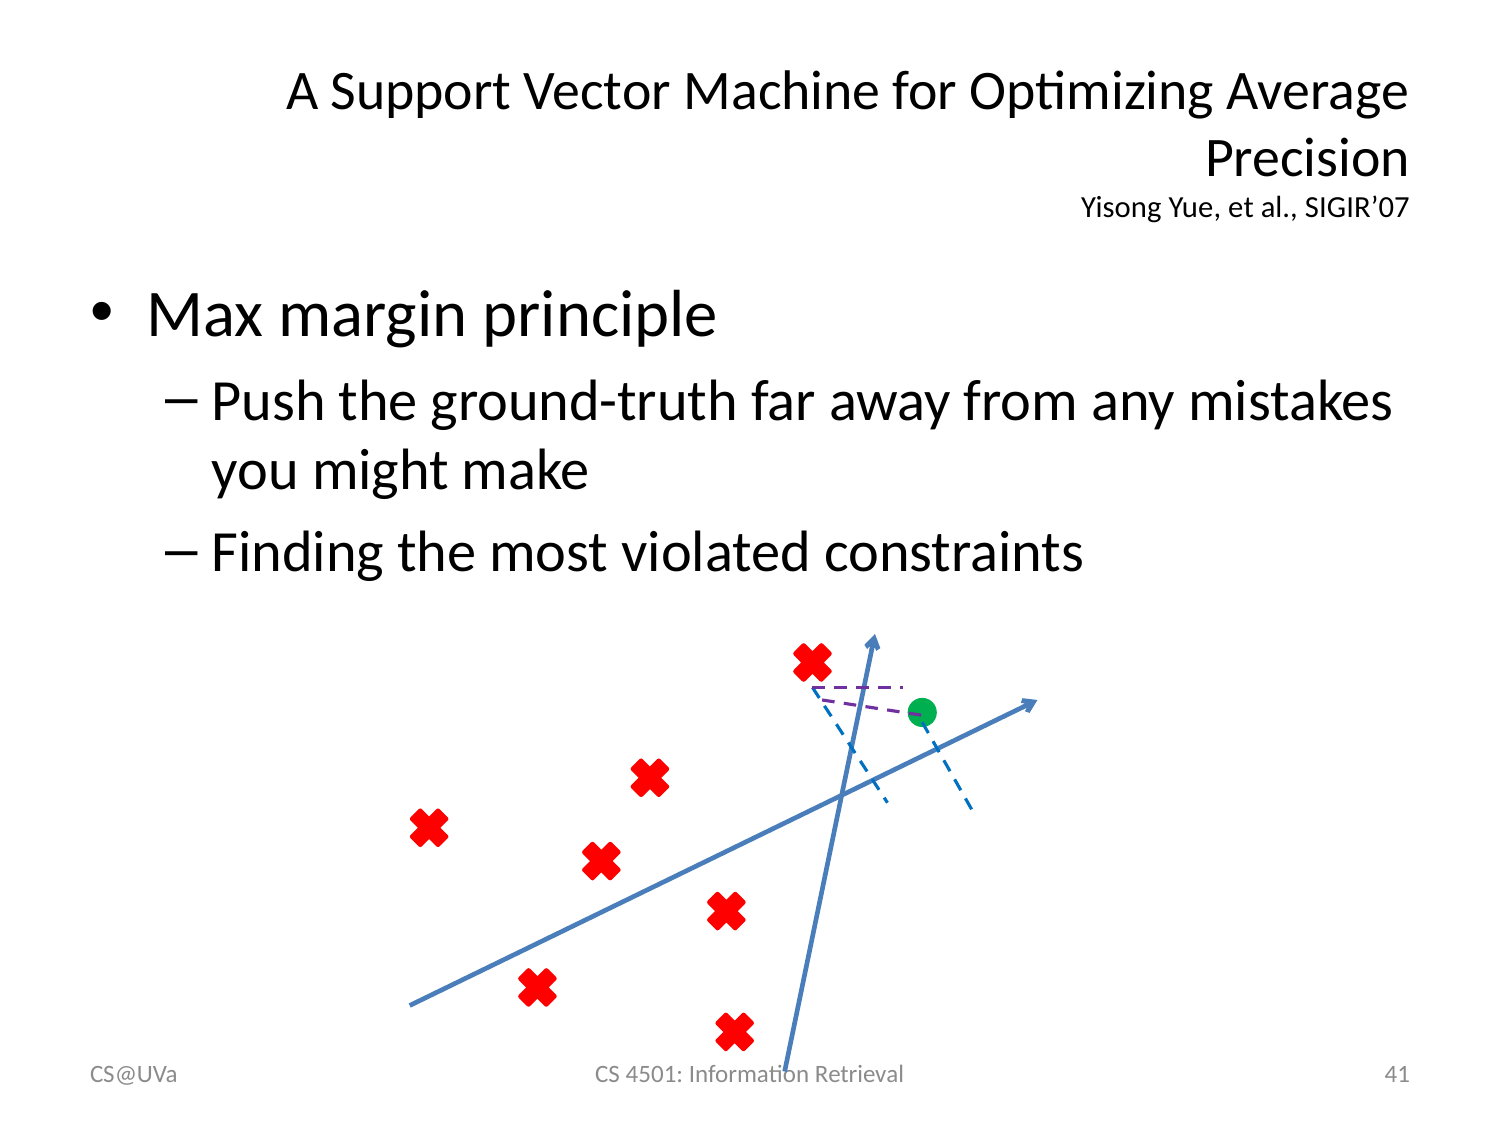

# A Support Vector Machine for Optimizing Average Precision Yisong Yue, et al., SIGIR’07
Max margin principle
Push the ground-truth far away from any mistakes you might make
Finding the most violated constraints

CS@UVa
CS 4501: Information Retrieval
41